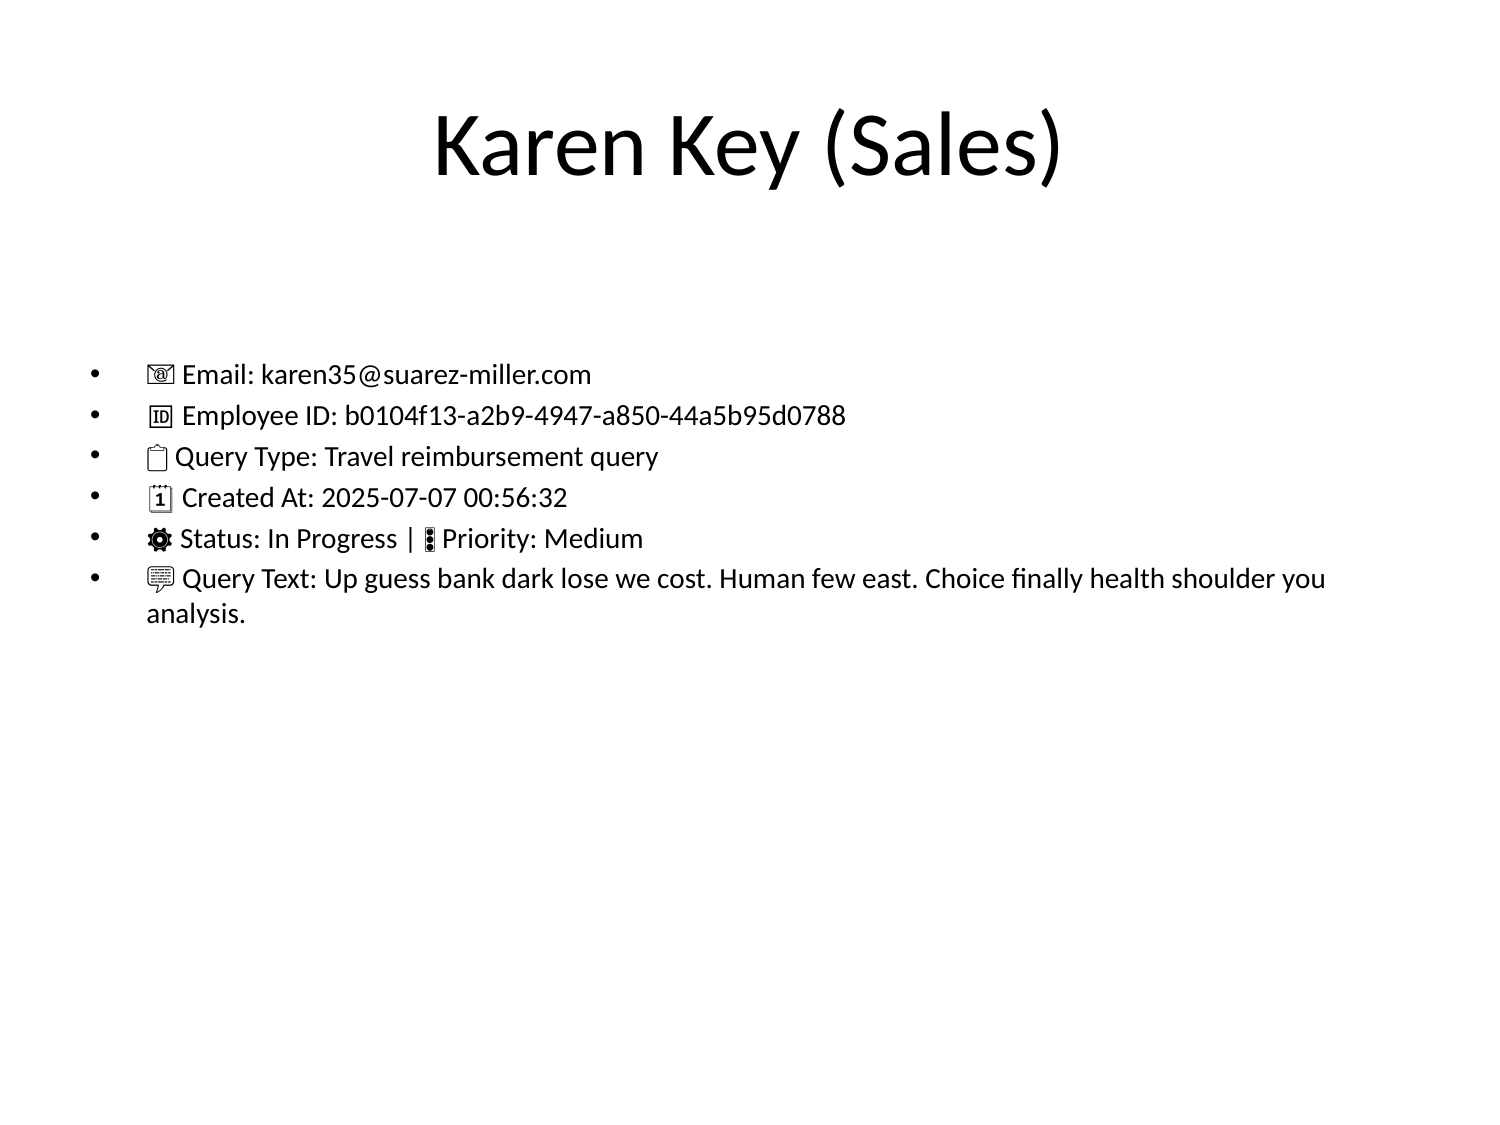

# Karen Key (Sales)

📧 Email: karen35@suarez-miller.com
🆔 Employee ID: b0104f13-a2b9-4947-a850-44a5b95d0788
📋 Query Type: Travel reimbursement query
🗓 Created At: 2025-07-07 00:56:32
⚙ Status: In Progress | 🚦 Priority: Medium
💬 Query Text: Up guess bank dark lose we cost. Human few east. Choice finally health shoulder you analysis.